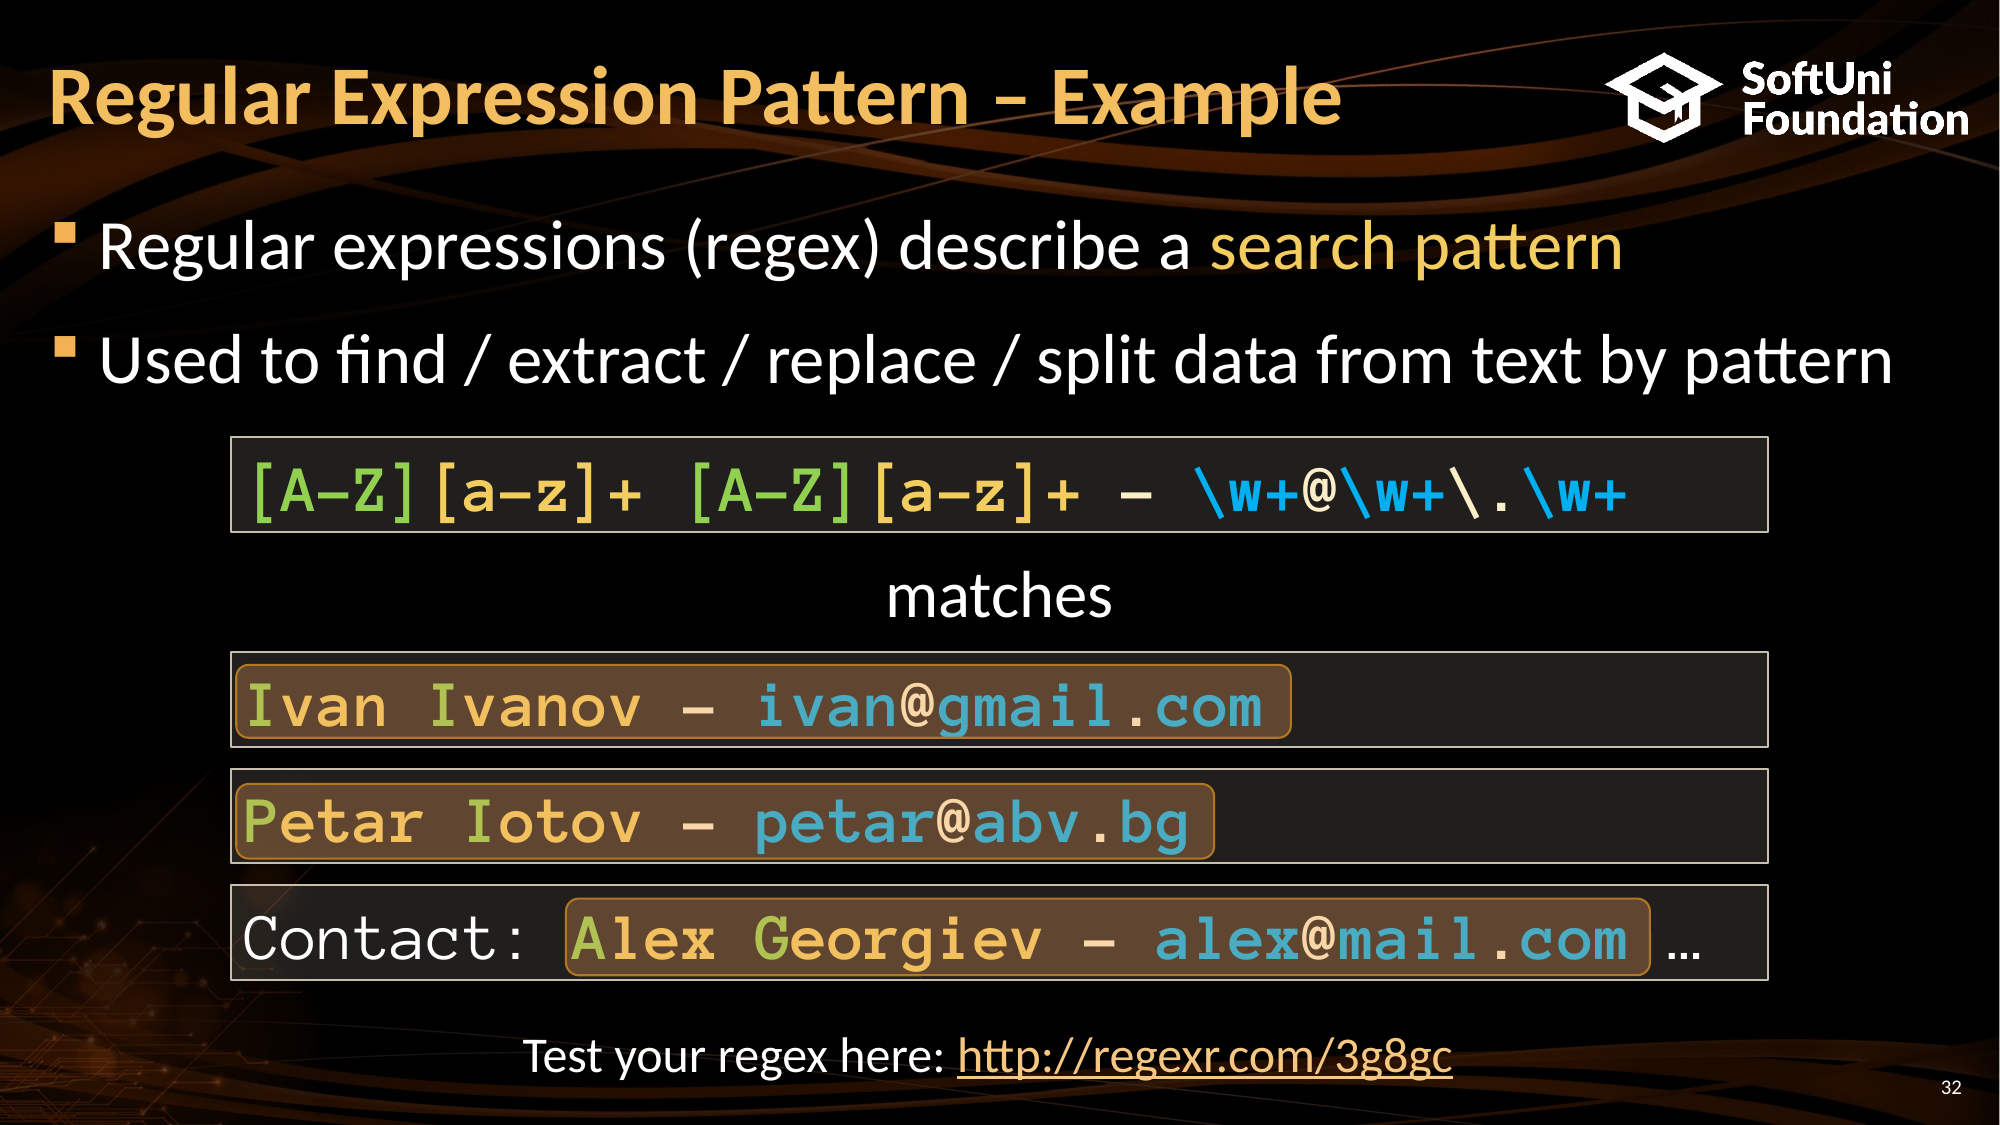

# Regular Expression Pattern – Example
Regular expressions (regex) describe a search pattern
Used to find / extract / replace / split data from text by pattern

[A-Z][a-z]+ [A-Z][a-z]+ - \w+@\w+\.\w+
matches
Ivan Ivanov - ivan@gmail.com

Petar Iotov - petar@abv.bg

Contact: Alex Georgiev - alex@mail.com …

Test your regex here: http://regexr.com/3g8gc
32